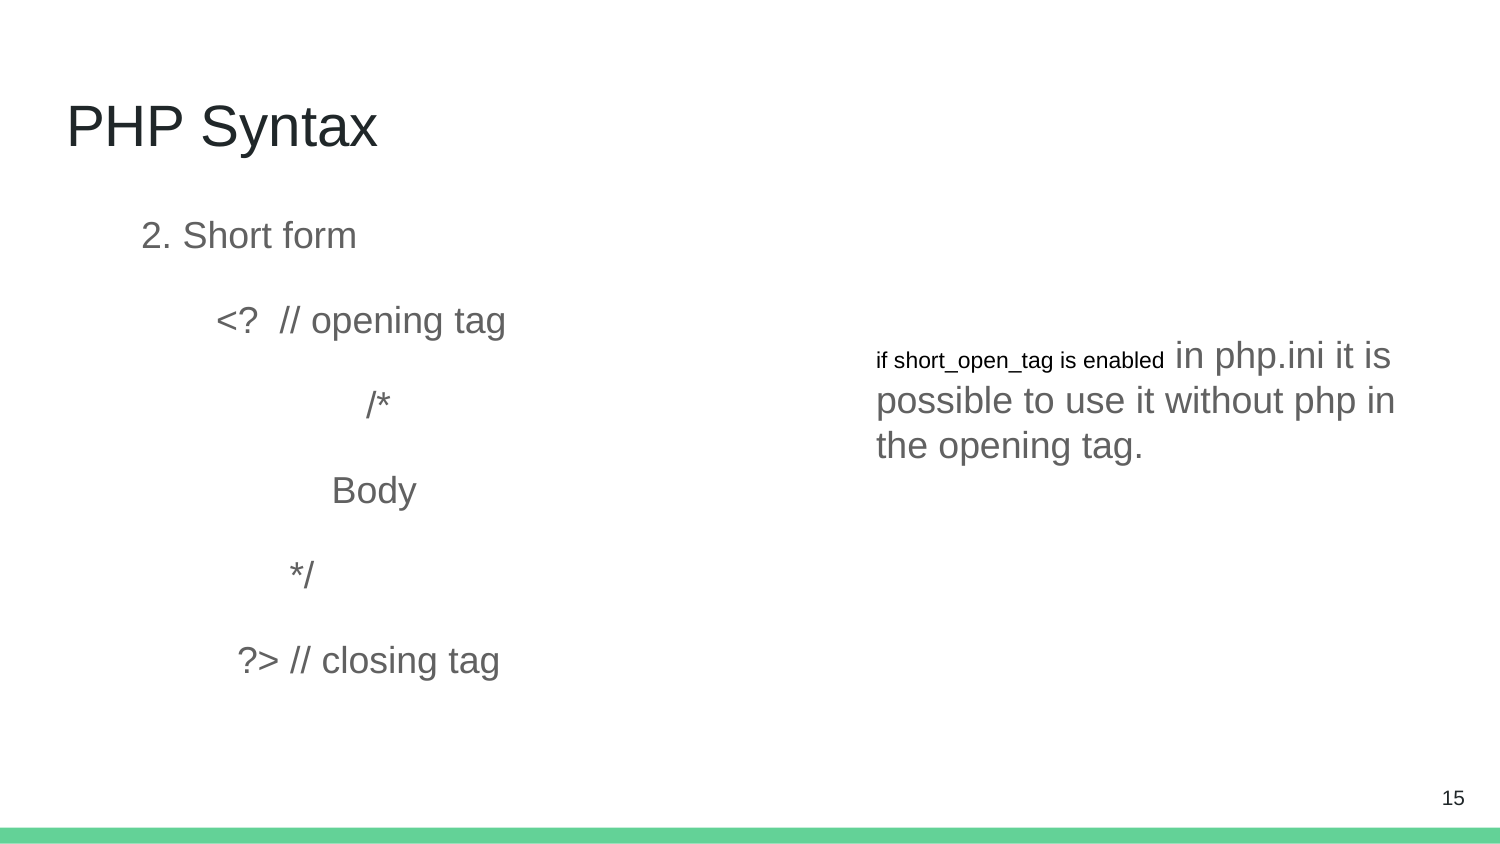

# PHP Syntax
2. Short form
<?  // opening tag
	/*
           Body
       */
  ?> // closing tag

if short_open_tag is enabled in php.ini it is possible to use it without php in the opening tag.
15